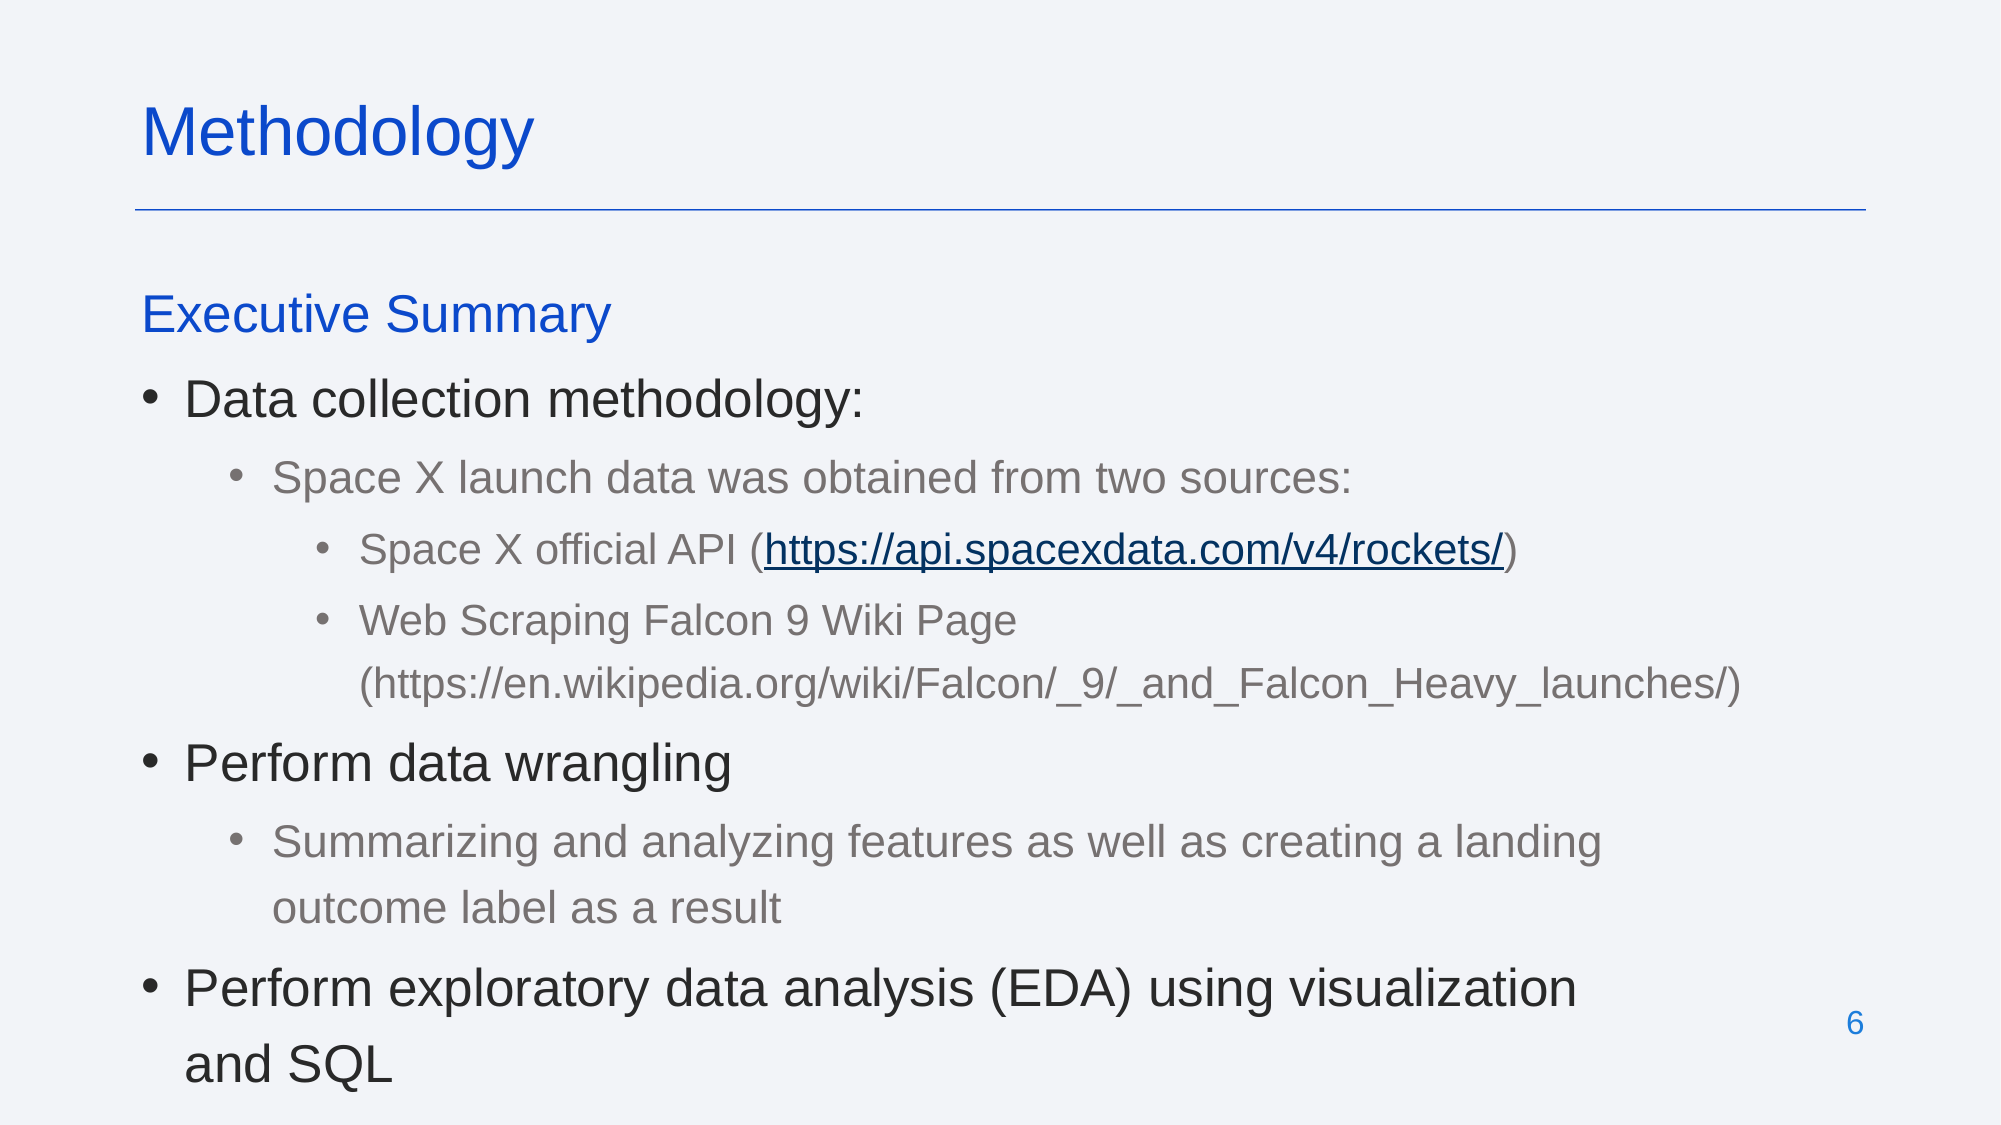

Methodology
Executive Summary
Data collection methodology:
Space X launch data was obtained from two sources:
Space X official API (https://api.spacexdata.com/v4/rockets/)
Web Scraping Falcon 9 Wiki Page (https://en.wikipedia.org/wiki/Falcon/_9/_and_Falcon_Heavy_launches/)
Perform data wrangling
Summarizing and analyzing features as well as creating a landing outcome label as a result
Perform exploratory data analysis (EDA) using visualization and SQL

6